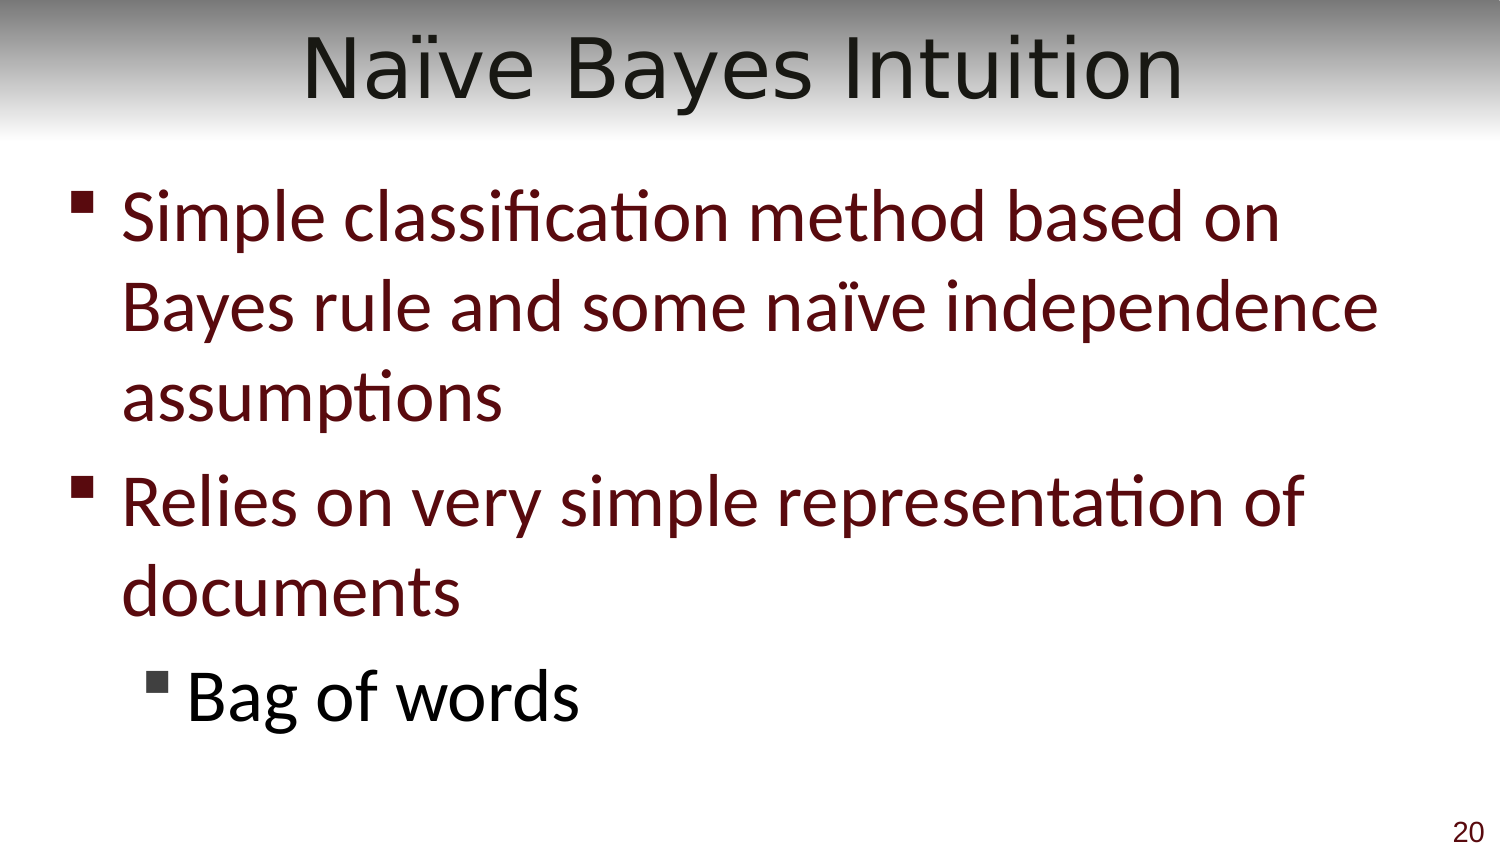

# Naïve Bayes Intuition
Simple classification method based on Bayes rule and some naïve independence assumptions
Relies on very simple representation of documents
Bag of words

20